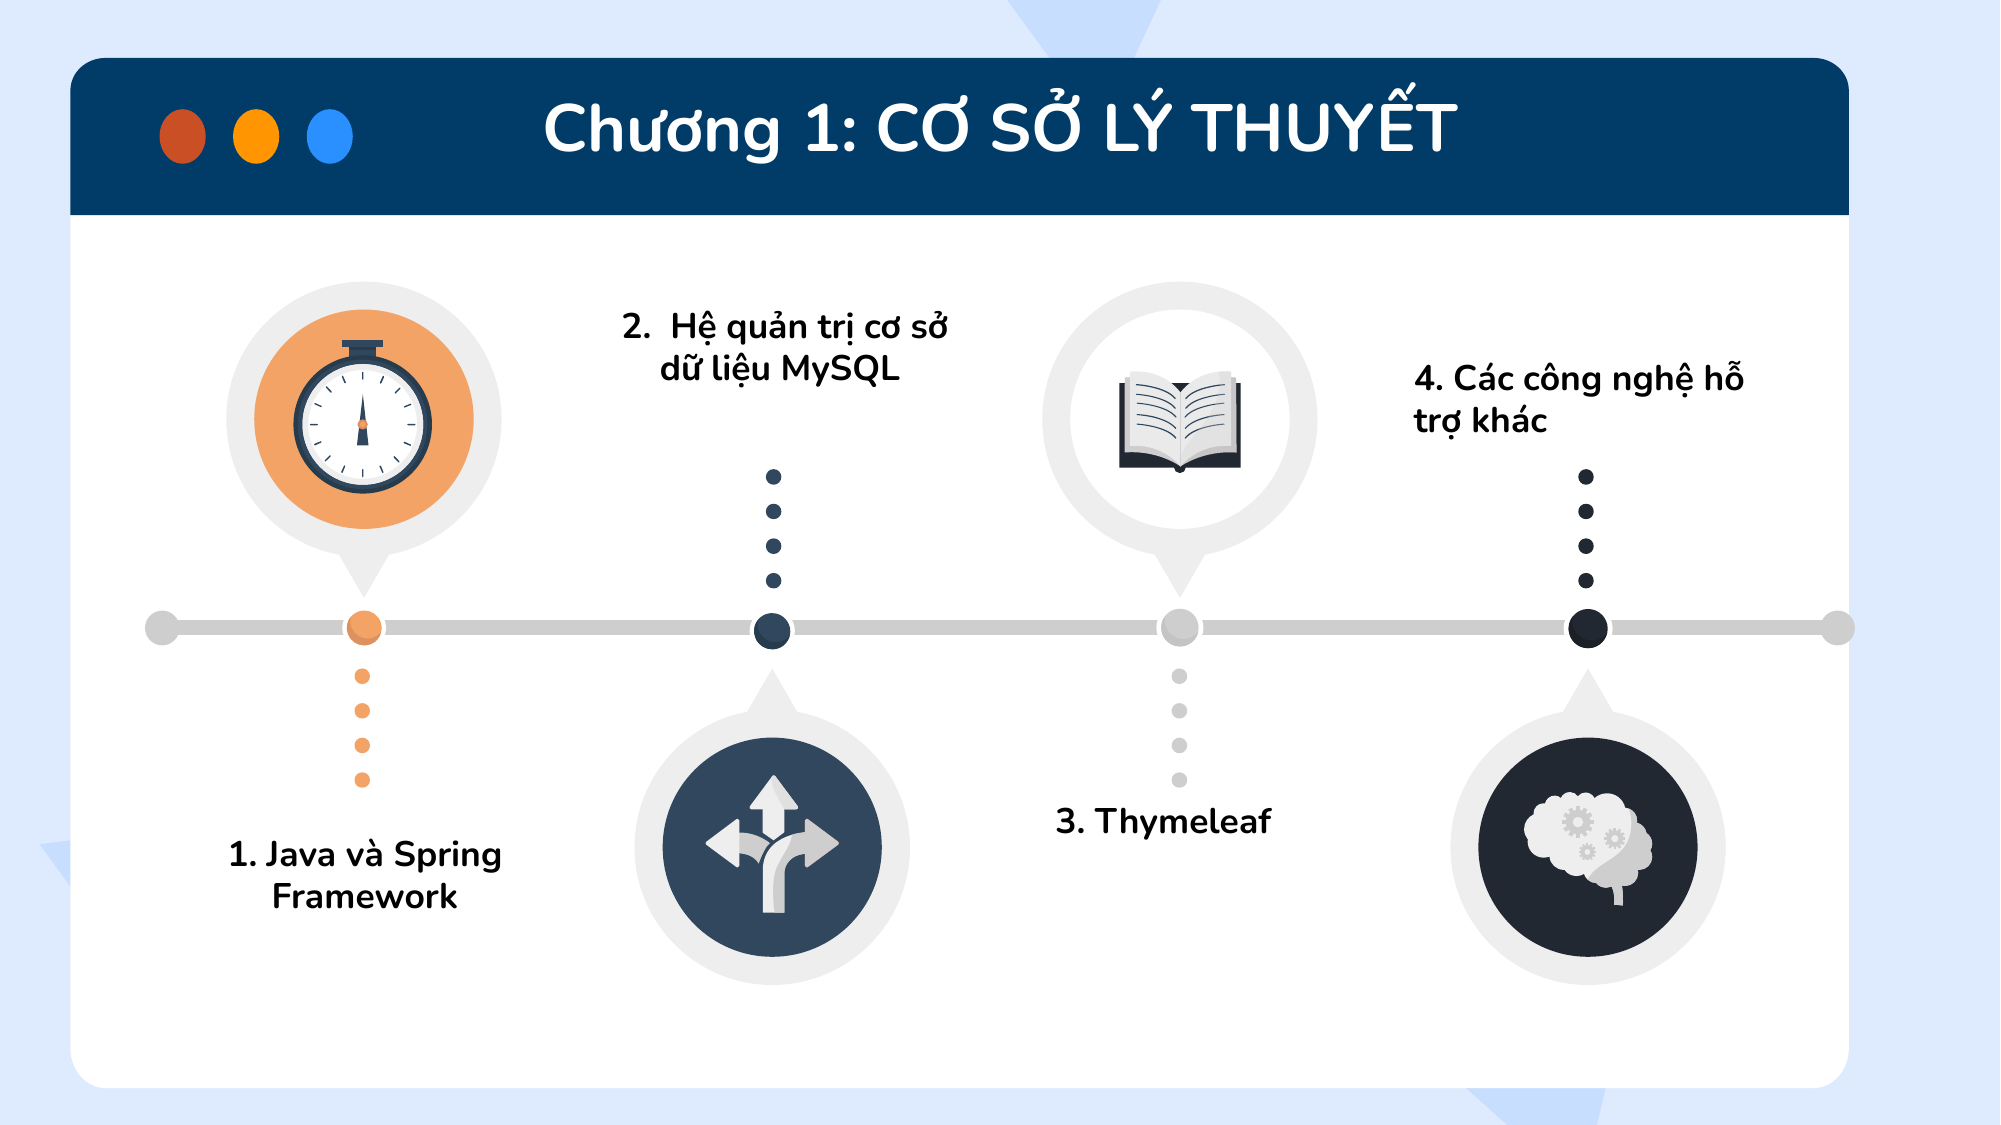

Chương 1: CƠ SỞ LÝ THUYẾT

2.  Hệ quản trị cơ sở dữ liệu MySQL

4. Các công nghệ hỗ trợ khác

3. Thymeleaf

1. Java và Spring Framework